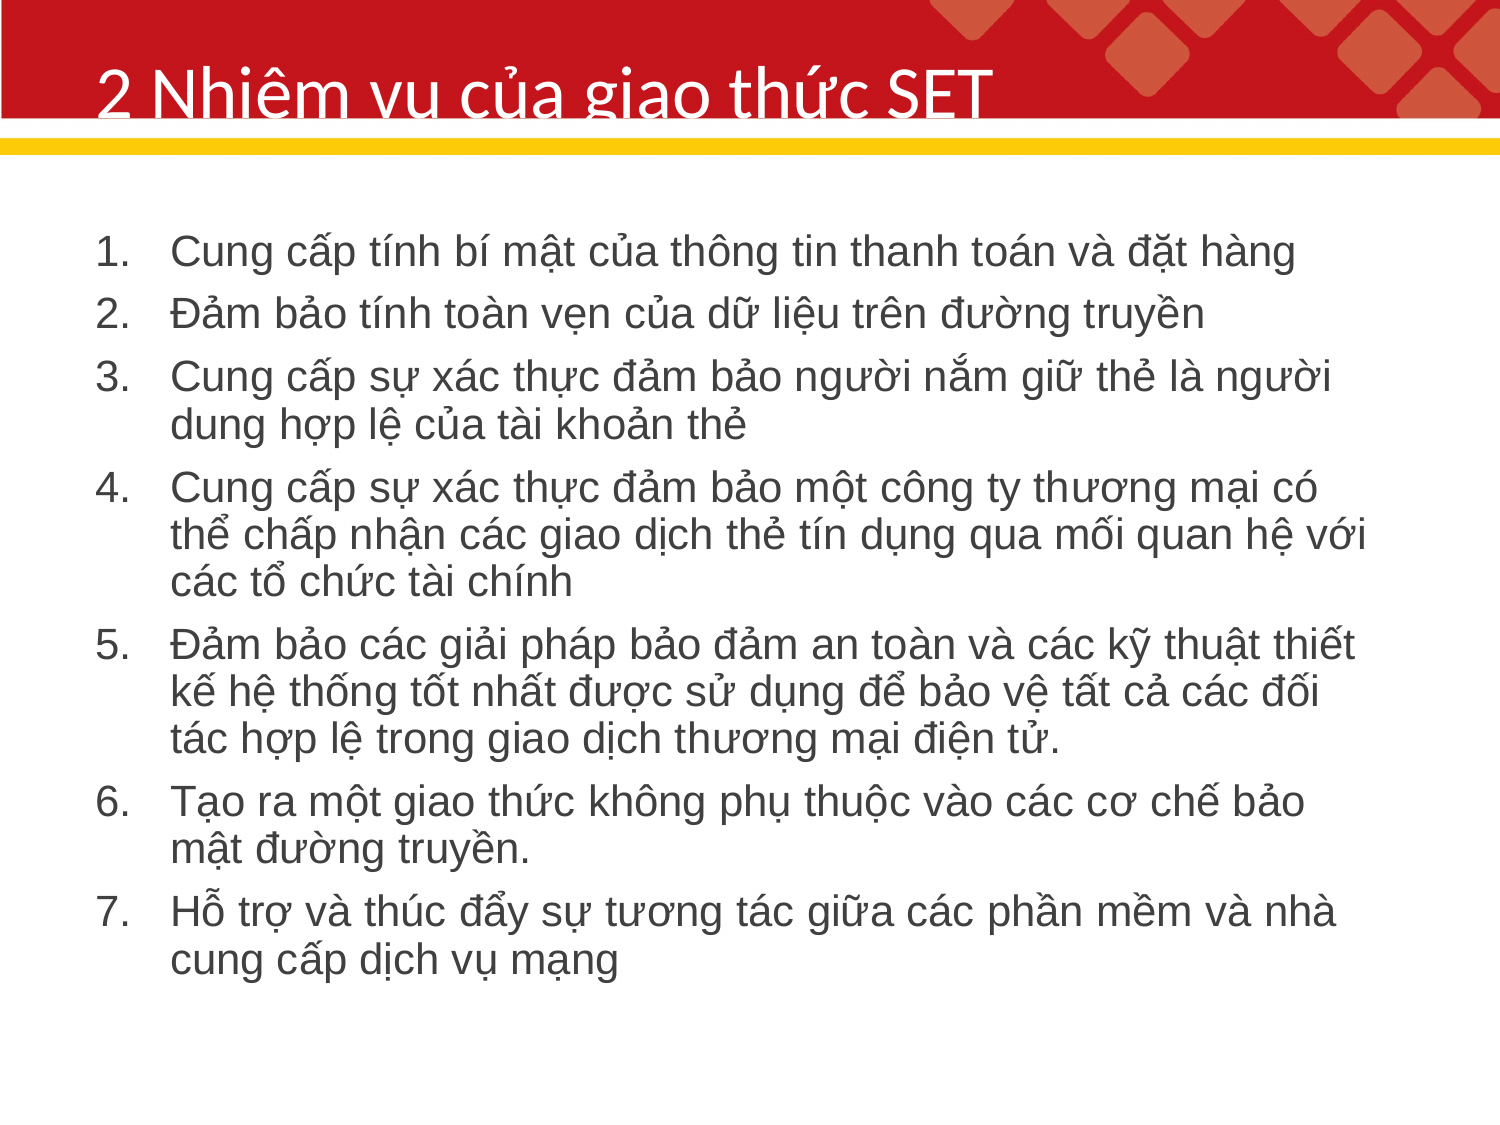

# 2 Nhiệm vụ của giao thức SET
Cung cấp tính bí mật của thông tin thanh toán và đặt hàng
Đảm bảo tính toàn vẹn của dữ liệu trên đường truyền
Cung cấp sự xác thực đảm bảo người nắm giữ thẻ là người dung hợp lệ của tài khoản thẻ
Cung cấp sự xác thực đảm bảo một công ty thương mại có thể chấp nhận các giao dịch thẻ tín dụng qua mối quan hệ với các tổ chức tài chính
Đảm bảo các giải pháp bảo đảm an toàn và các kỹ thuật thiết kế hệ thống tốt nhất được sử dụng để bảo vệ tất cả các đối tác hợp lệ trong giao dịch thương mại điện tử.
Tạo ra một giao thức không phụ thuộc vào các cơ chế bảo mật đường truyền.
Hỗ trợ và thúc đẩy sự tương tác giữa các phần mềm và nhà cung cấp dịch vụ mạng